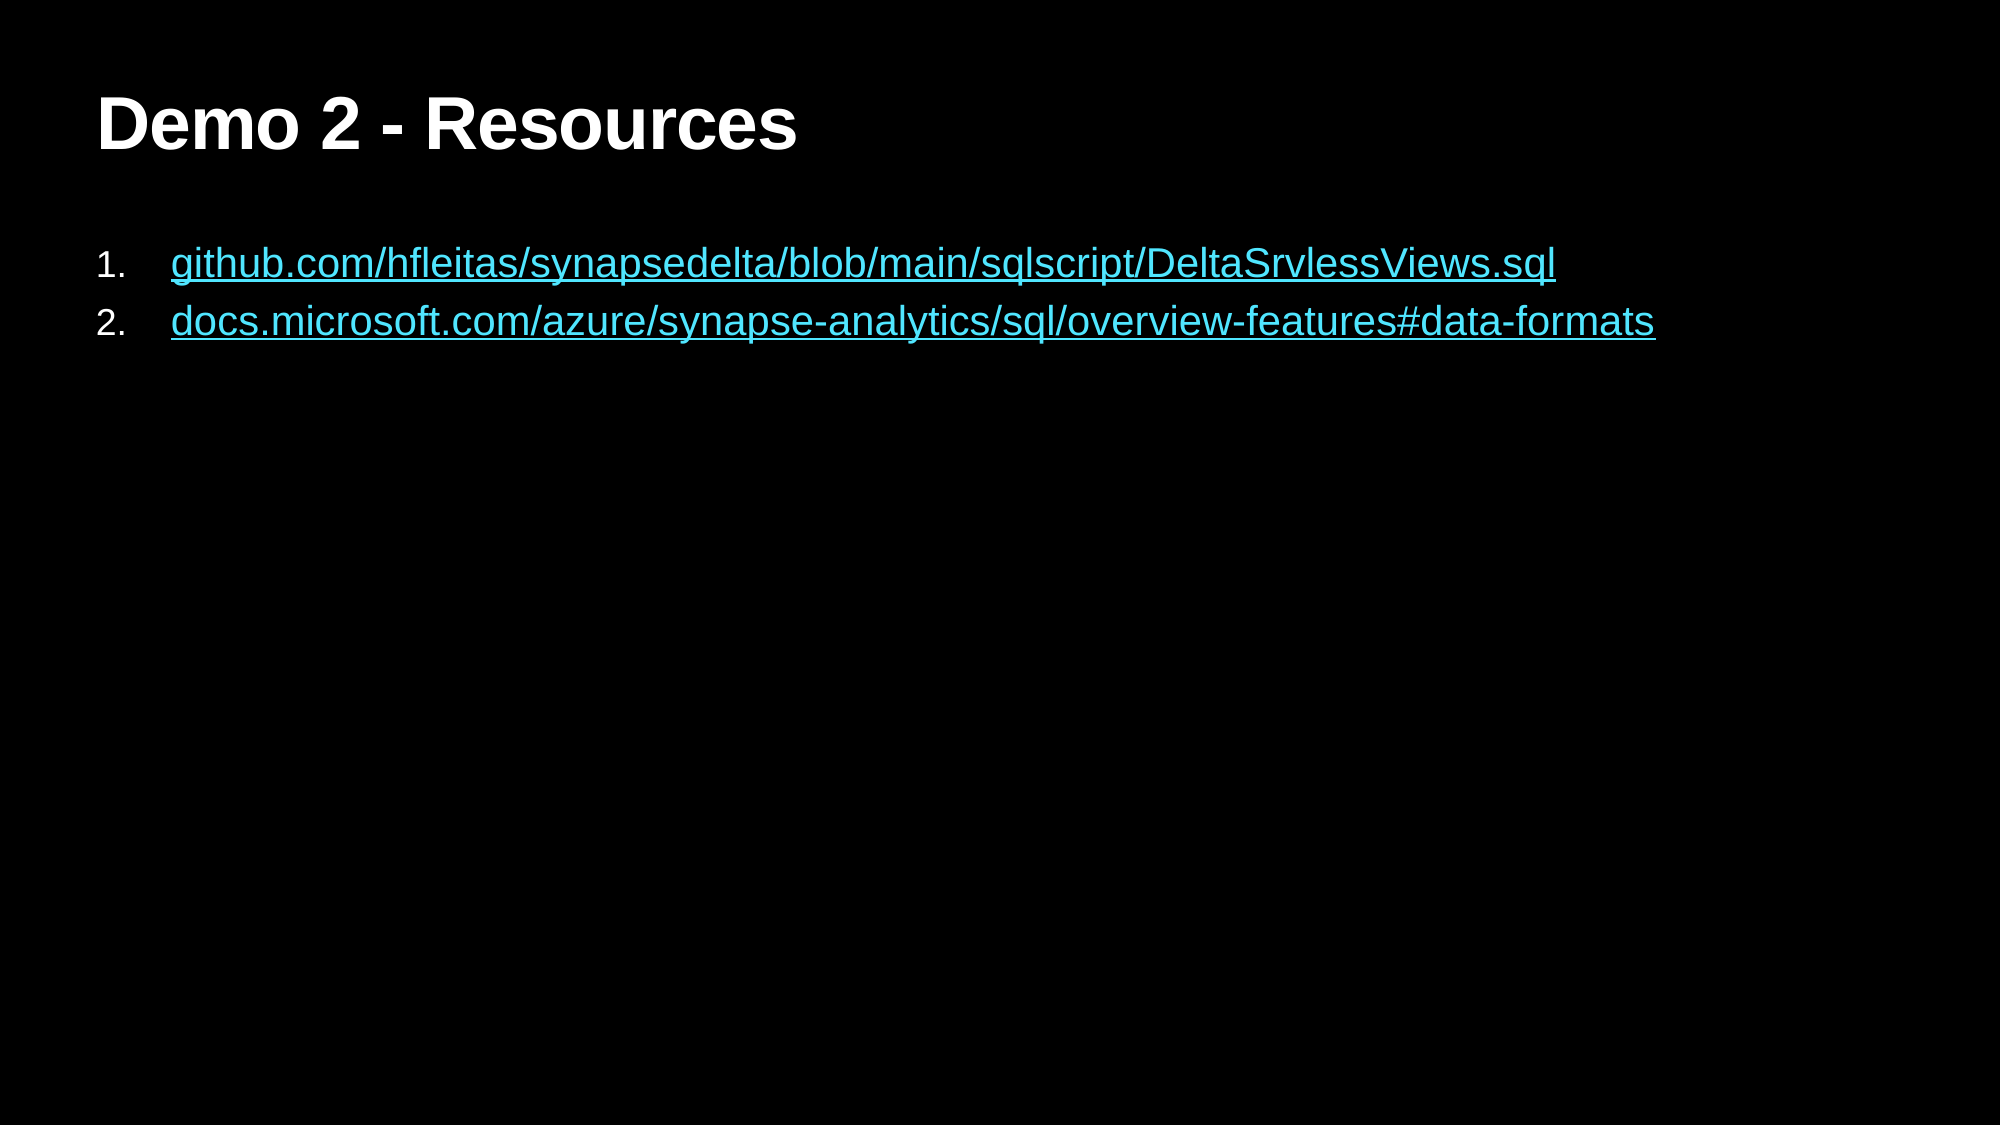

# Demo 2 - Resources
github.com/hfleitas/synapsedelta/blob/main/sqlscript/DeltaSrvlessViews.sql
docs.microsoft.com/azure/synapse-analytics/sql/overview-features#data-formats